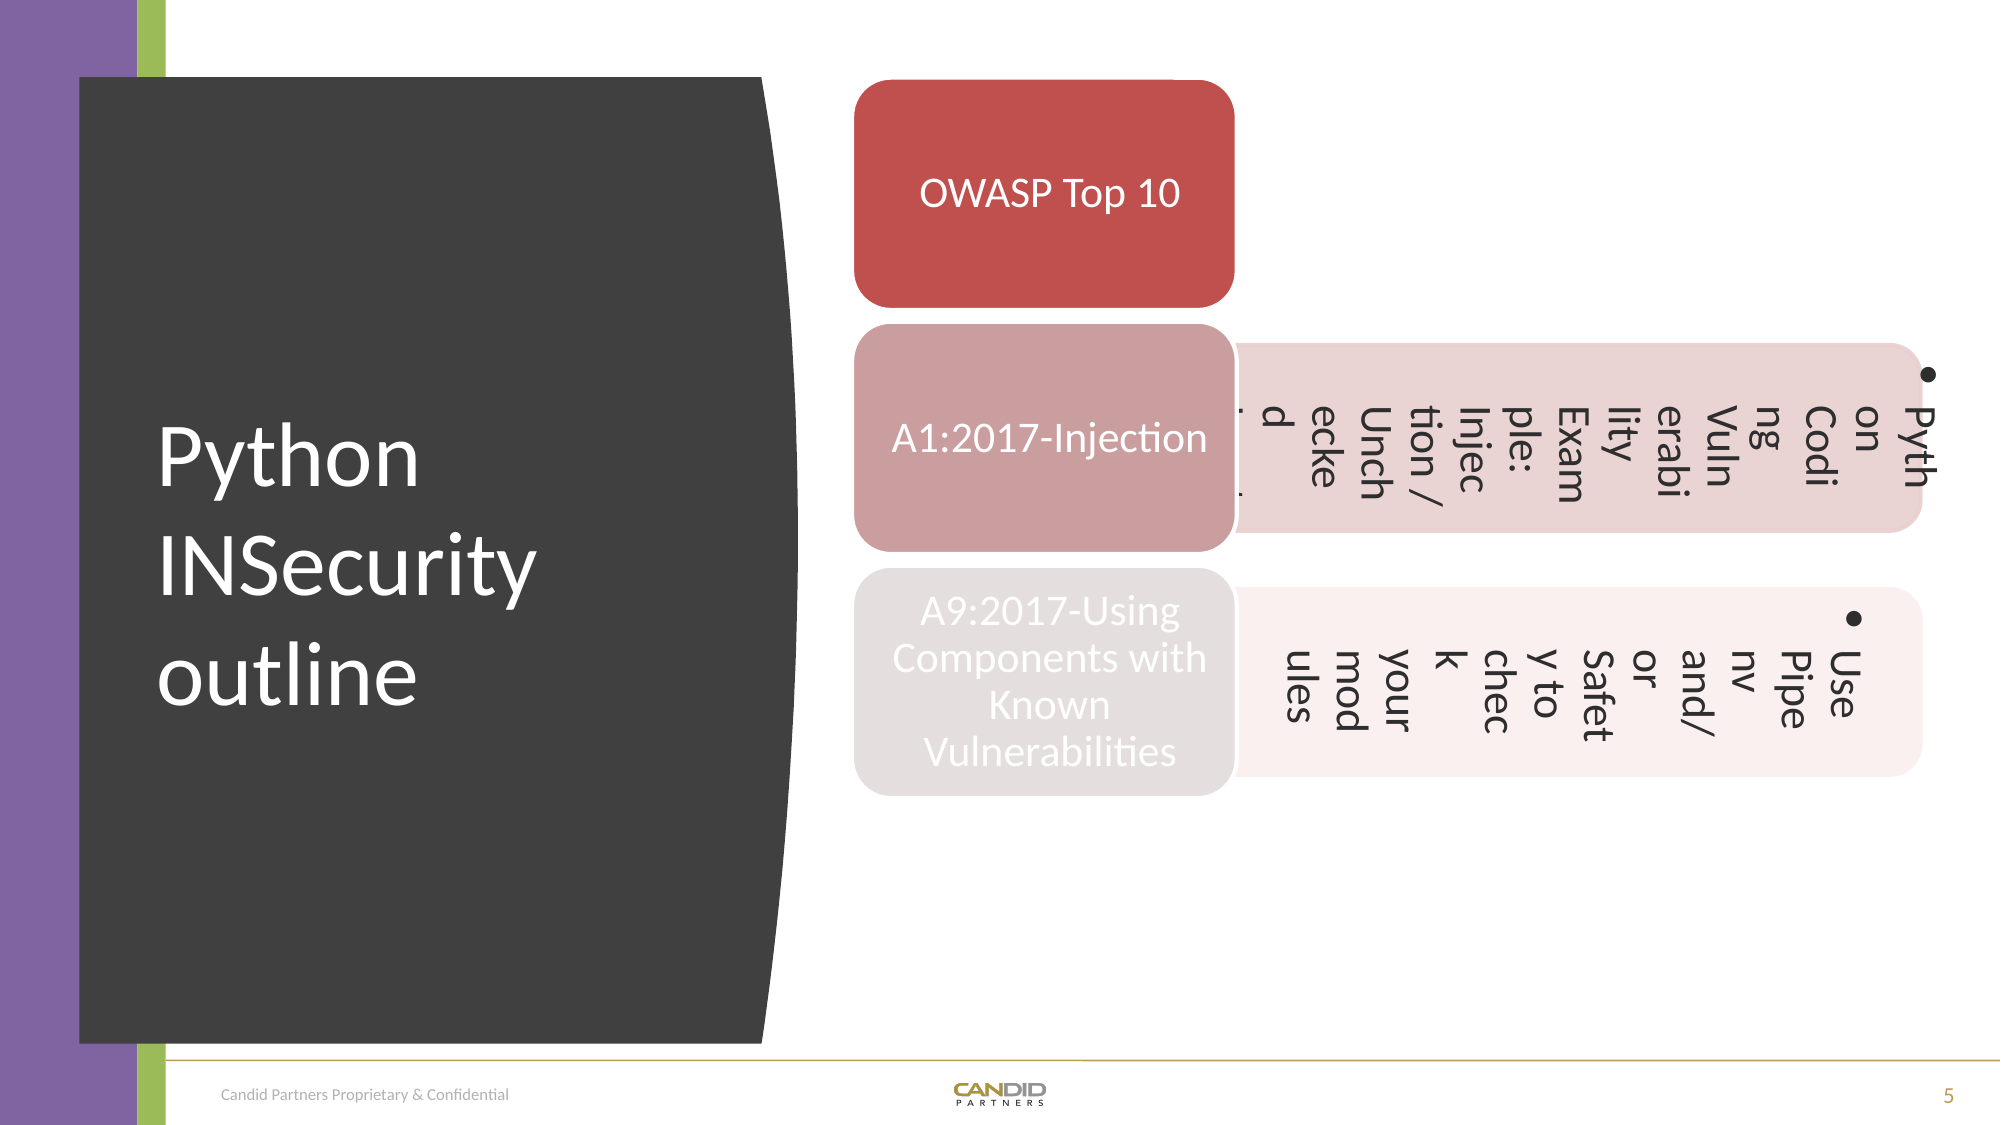

OWASP Top 10
Python Coding Vulnerability Example: Injection / Unchecked Input
Python INSecurity outline
A1:2017-Injection
Use Pipenv and/or Safety to check your modules
A9:2017-Using Components with Known Vulnerabilities
Python security checklist from snyk.io